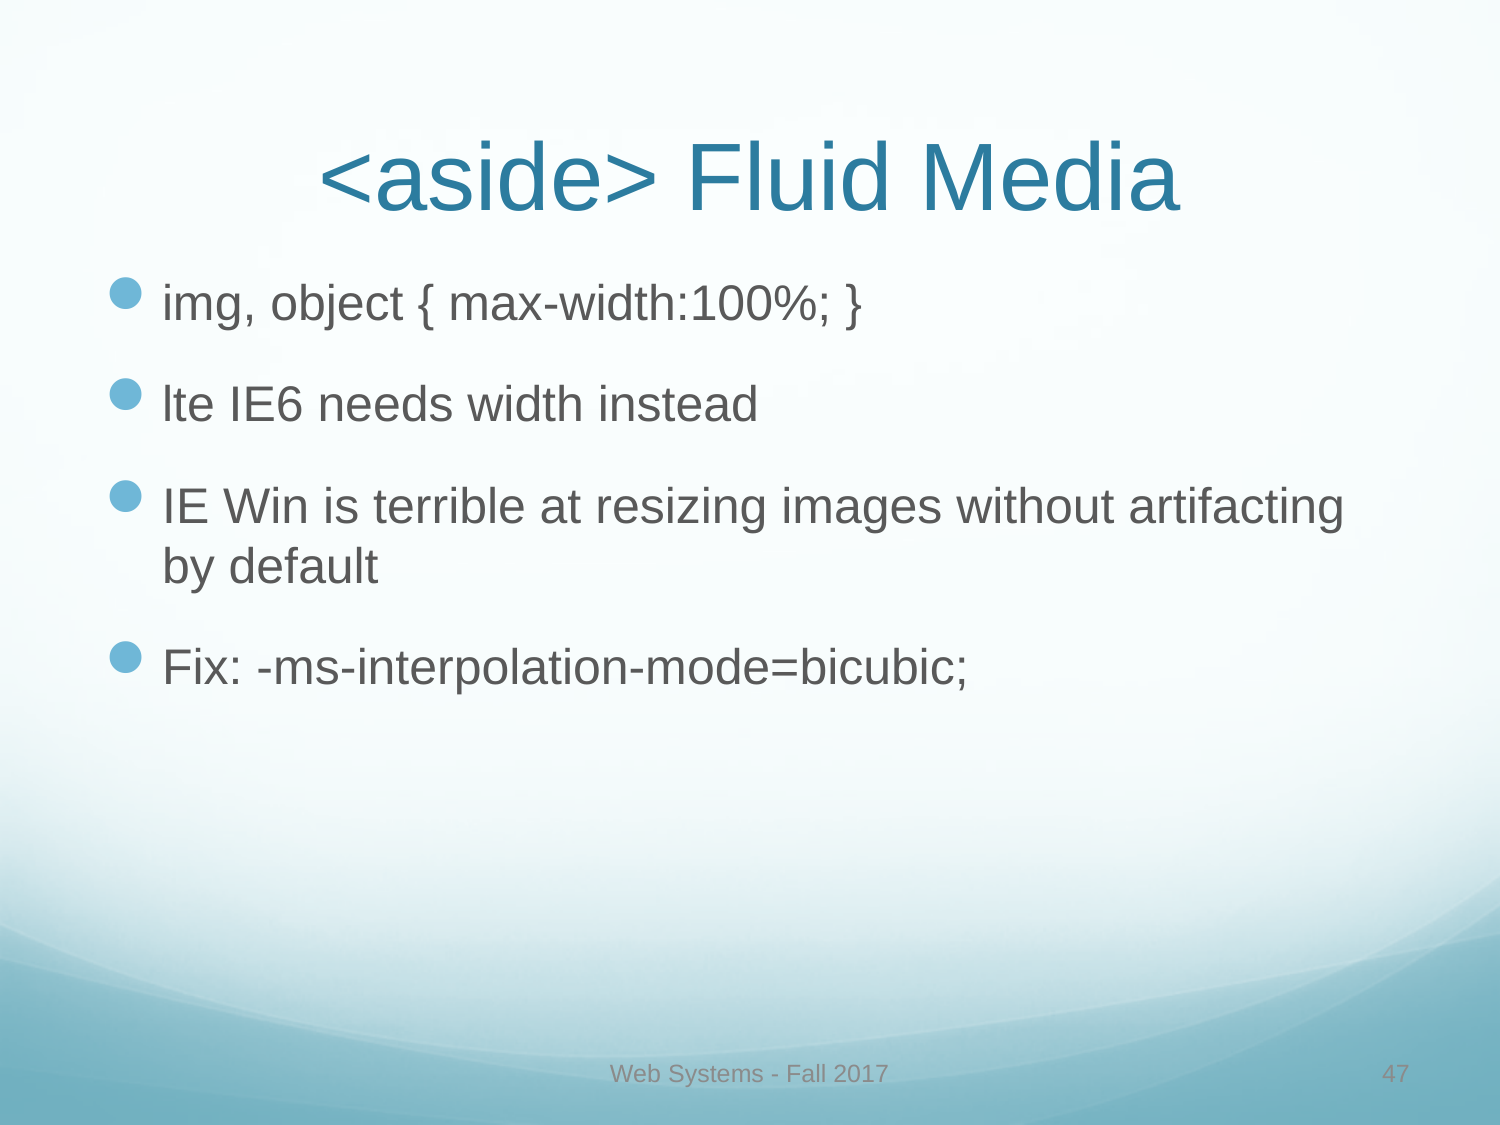

# <aside> Fluid Media
img, object { max-width:100%; }
lte IE6 needs width instead
IE Win is terrible at resizing images without artifacting by default
Fix: -ms-interpolation-mode=bicubic;

Web Systems - Fall 2017
47